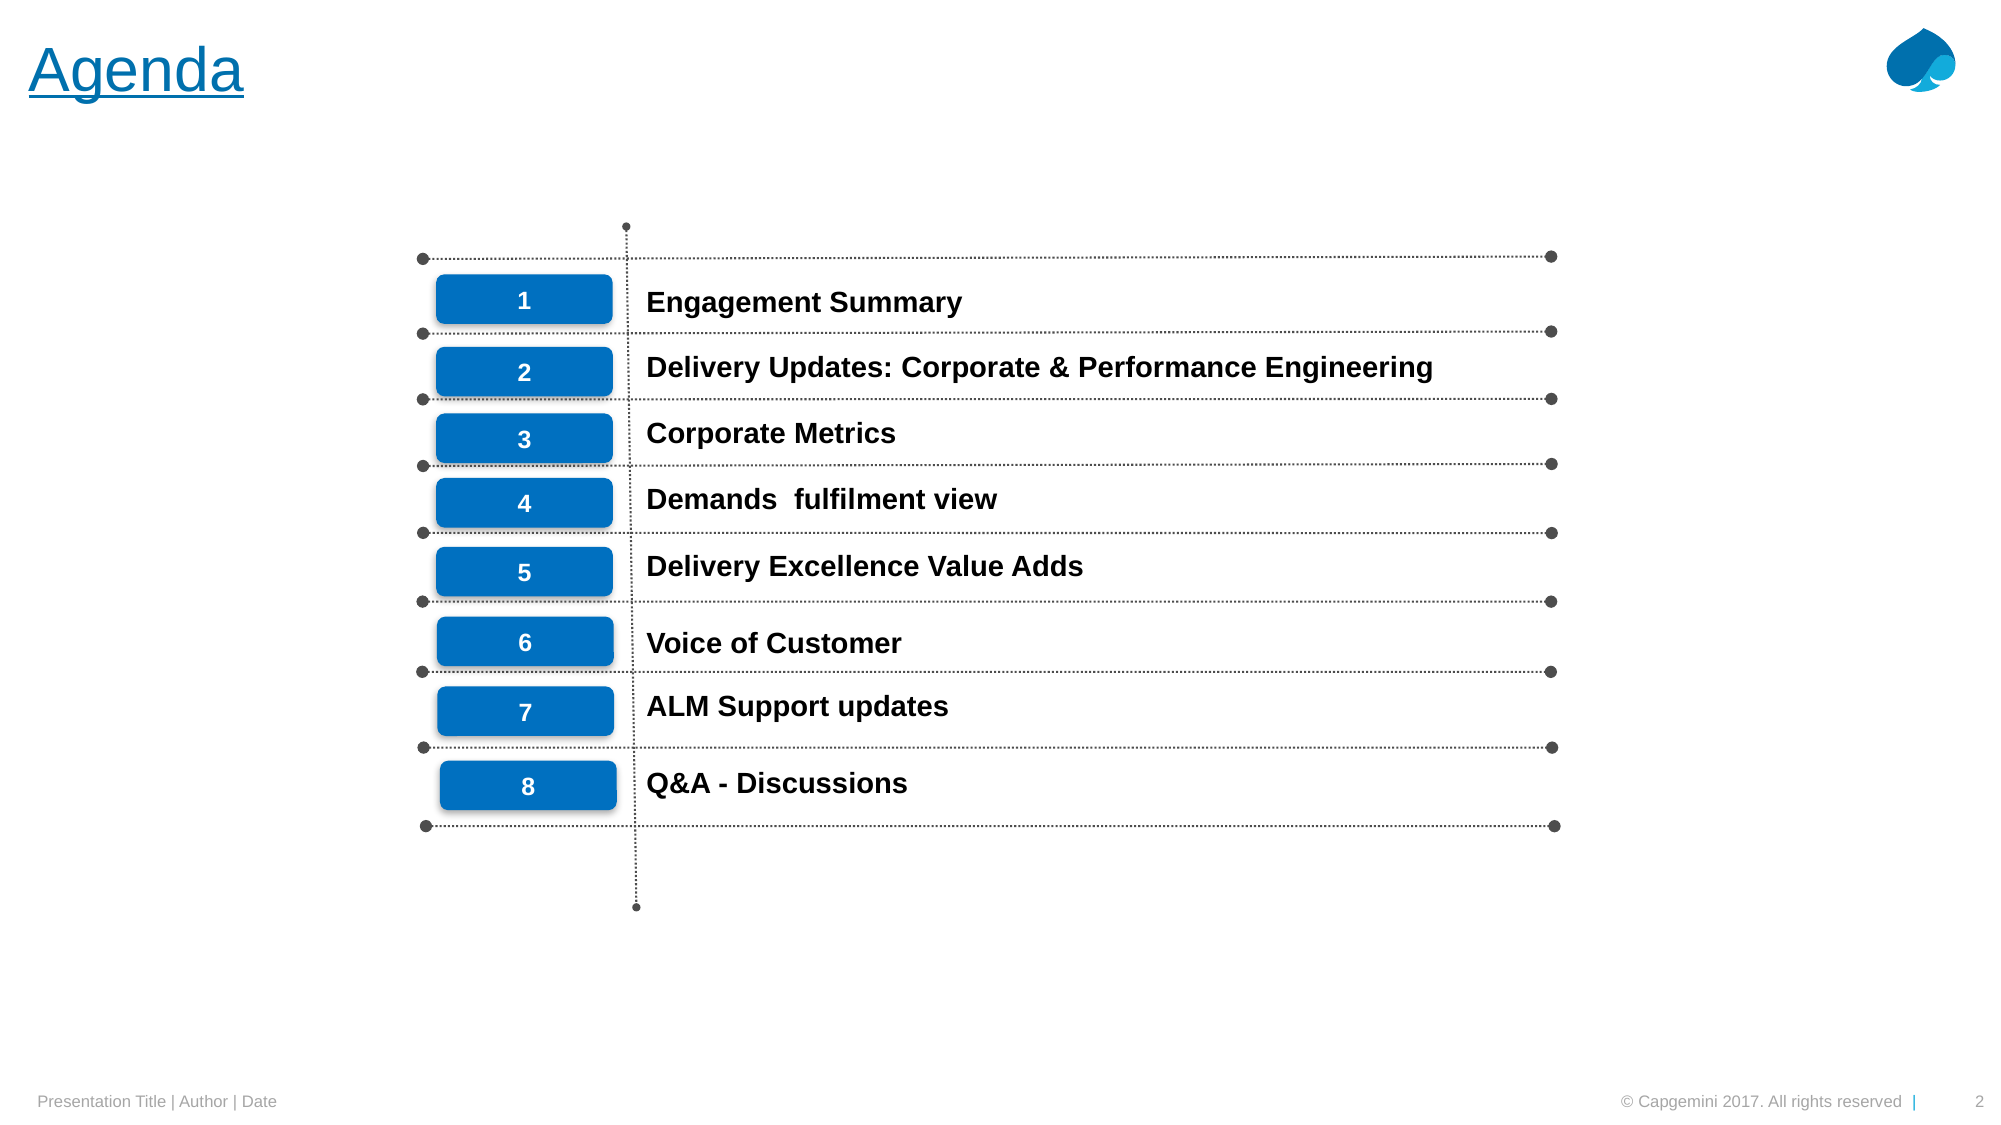

# Agenda

1
Engagement Summary

Delivery Updates: Corporate & Performance Engineering
2

Corporate Metrics
3

Demands  fulfilment view

4

Delivery Excellence Value Adds
5

Voice of Customer
6

ALM Support updates
7

Q&A - Discussions
8